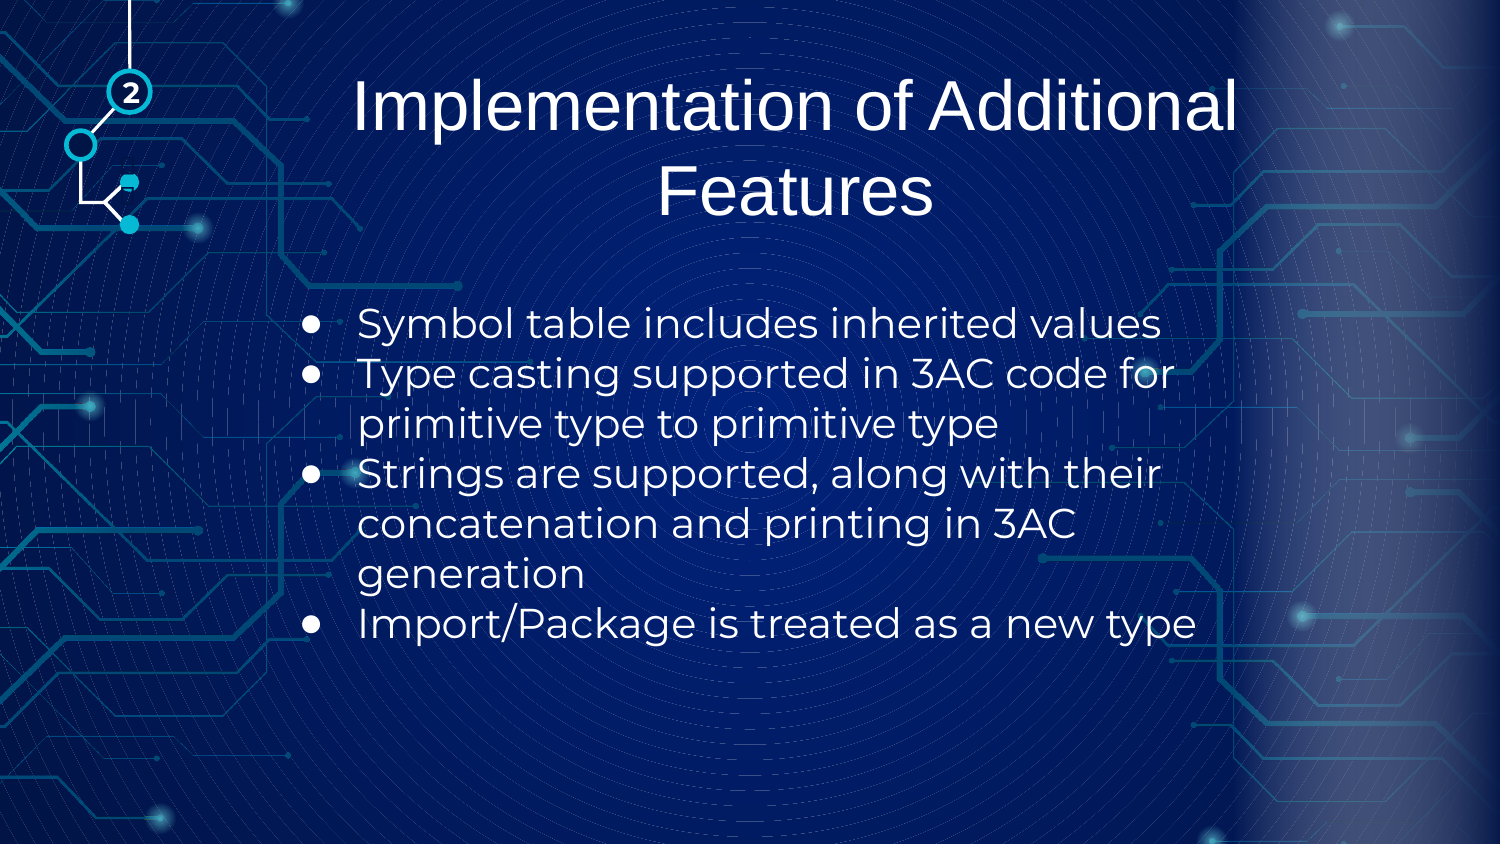

# Implementation of Additional Features

 2

🠺

🠺
Symbol table includes inherited values
Type casting supported in 3AC code for primitive type to primitive type
Strings are supported, along with their concatenation and printing in 3AC generation
Import/Package is treated as a new type